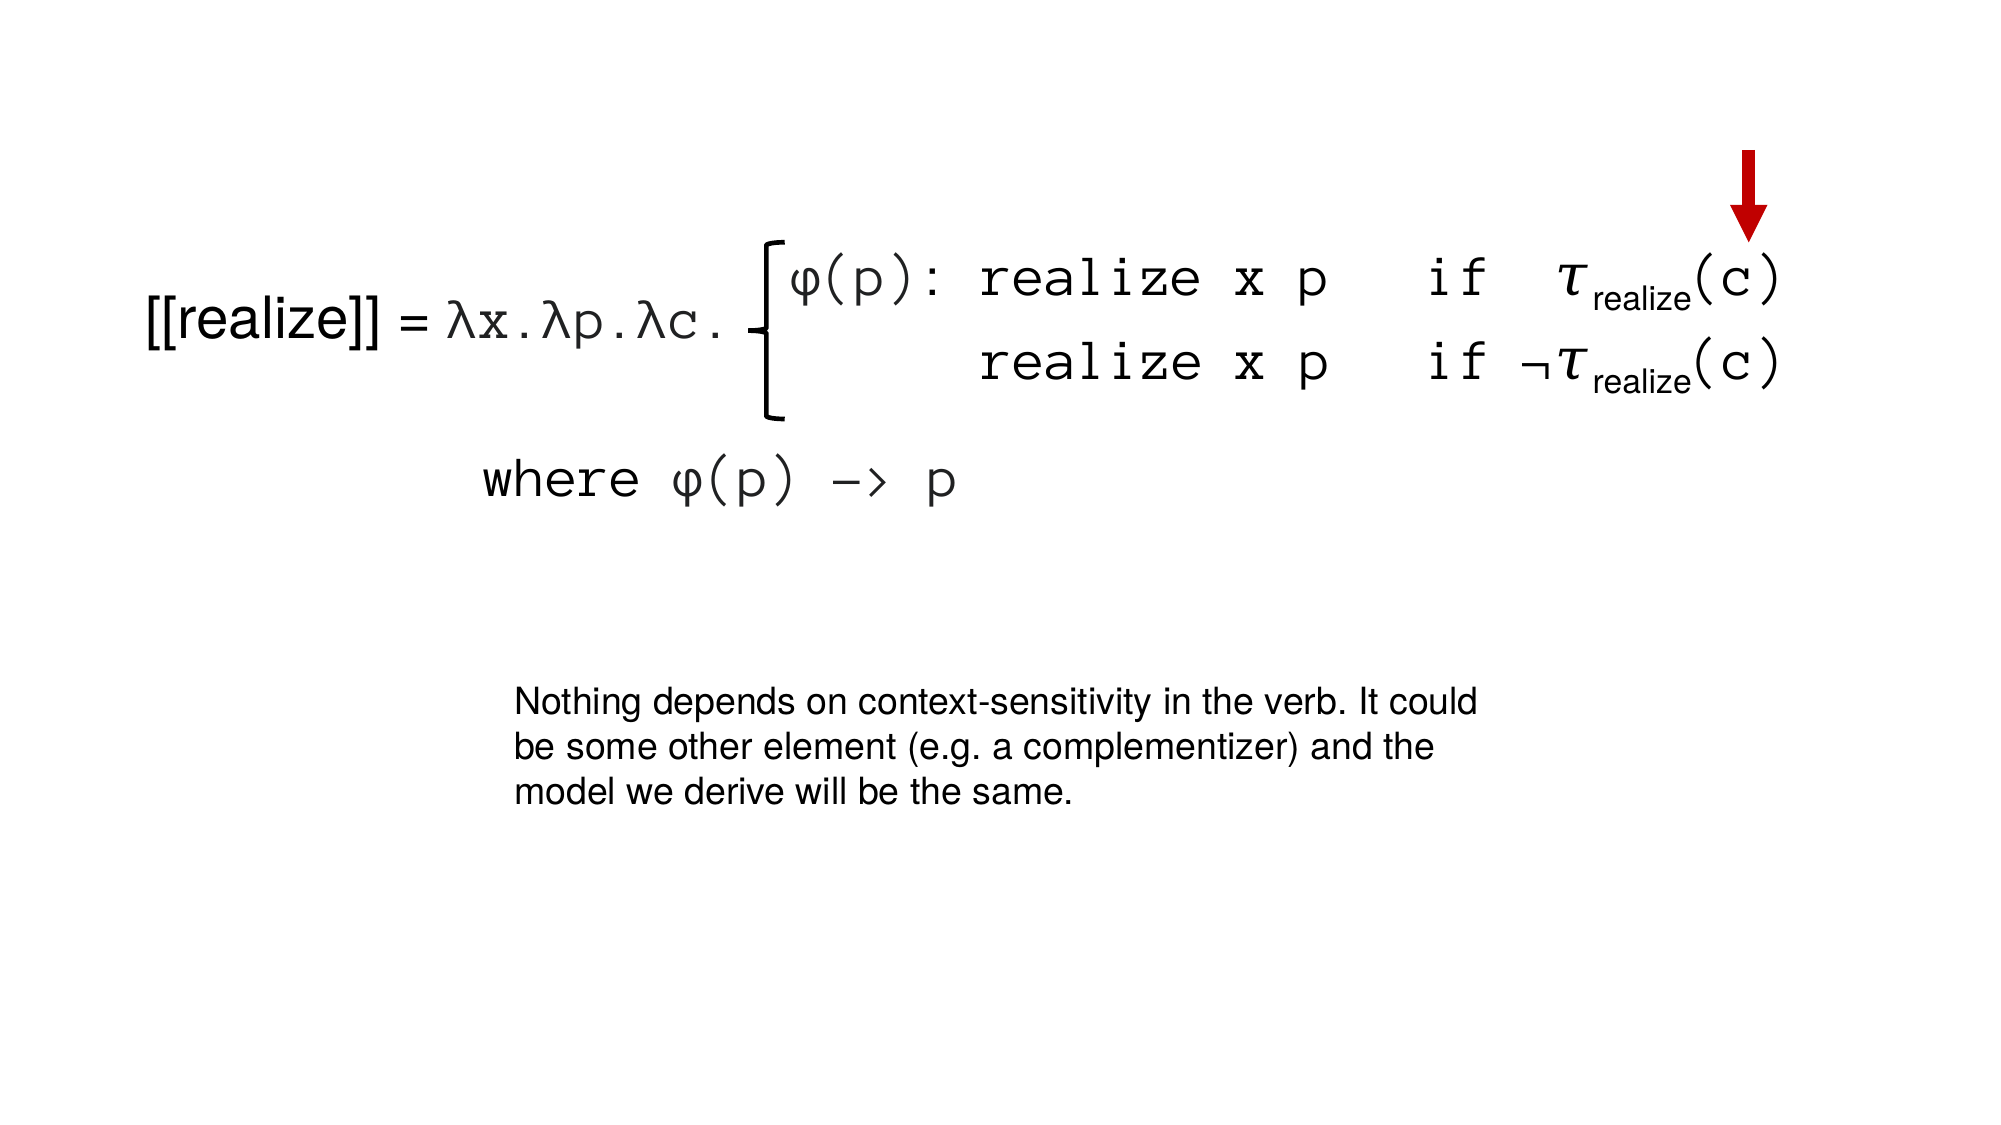

φ(p): realize x p   if  𝜏realize(c)

[[realize]] = λx.λp.λc.
      realize x p   if ¬𝜏realize(c)
where φ(p) -> p
Nothing depends on context-sensitivity in the verb. It could be some other element (e.g. a complementizer) and the model we derive will be the same.